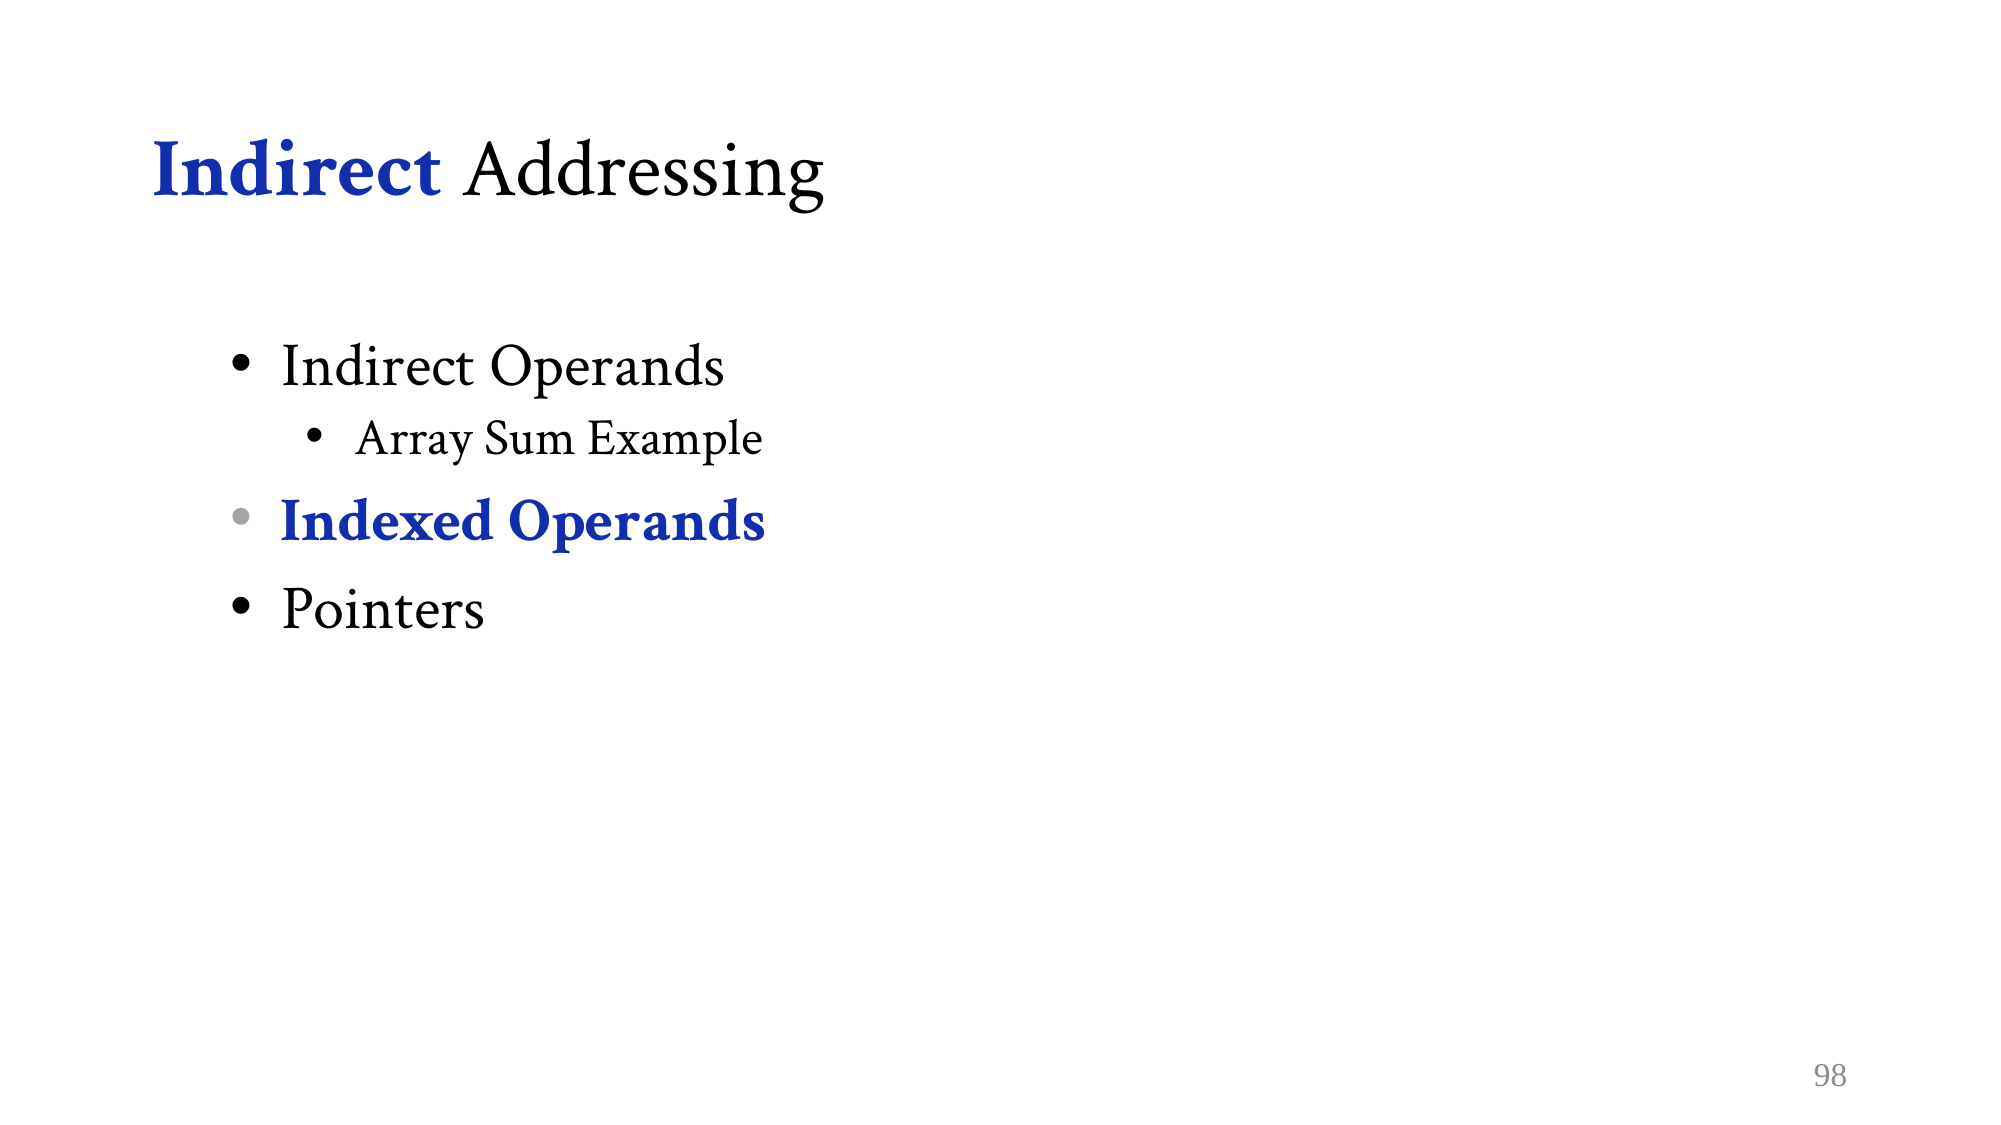

# Indirect Addressing
 Indirect Operands
 Array Sum Example
 Indexed Operands
 Pointers
98